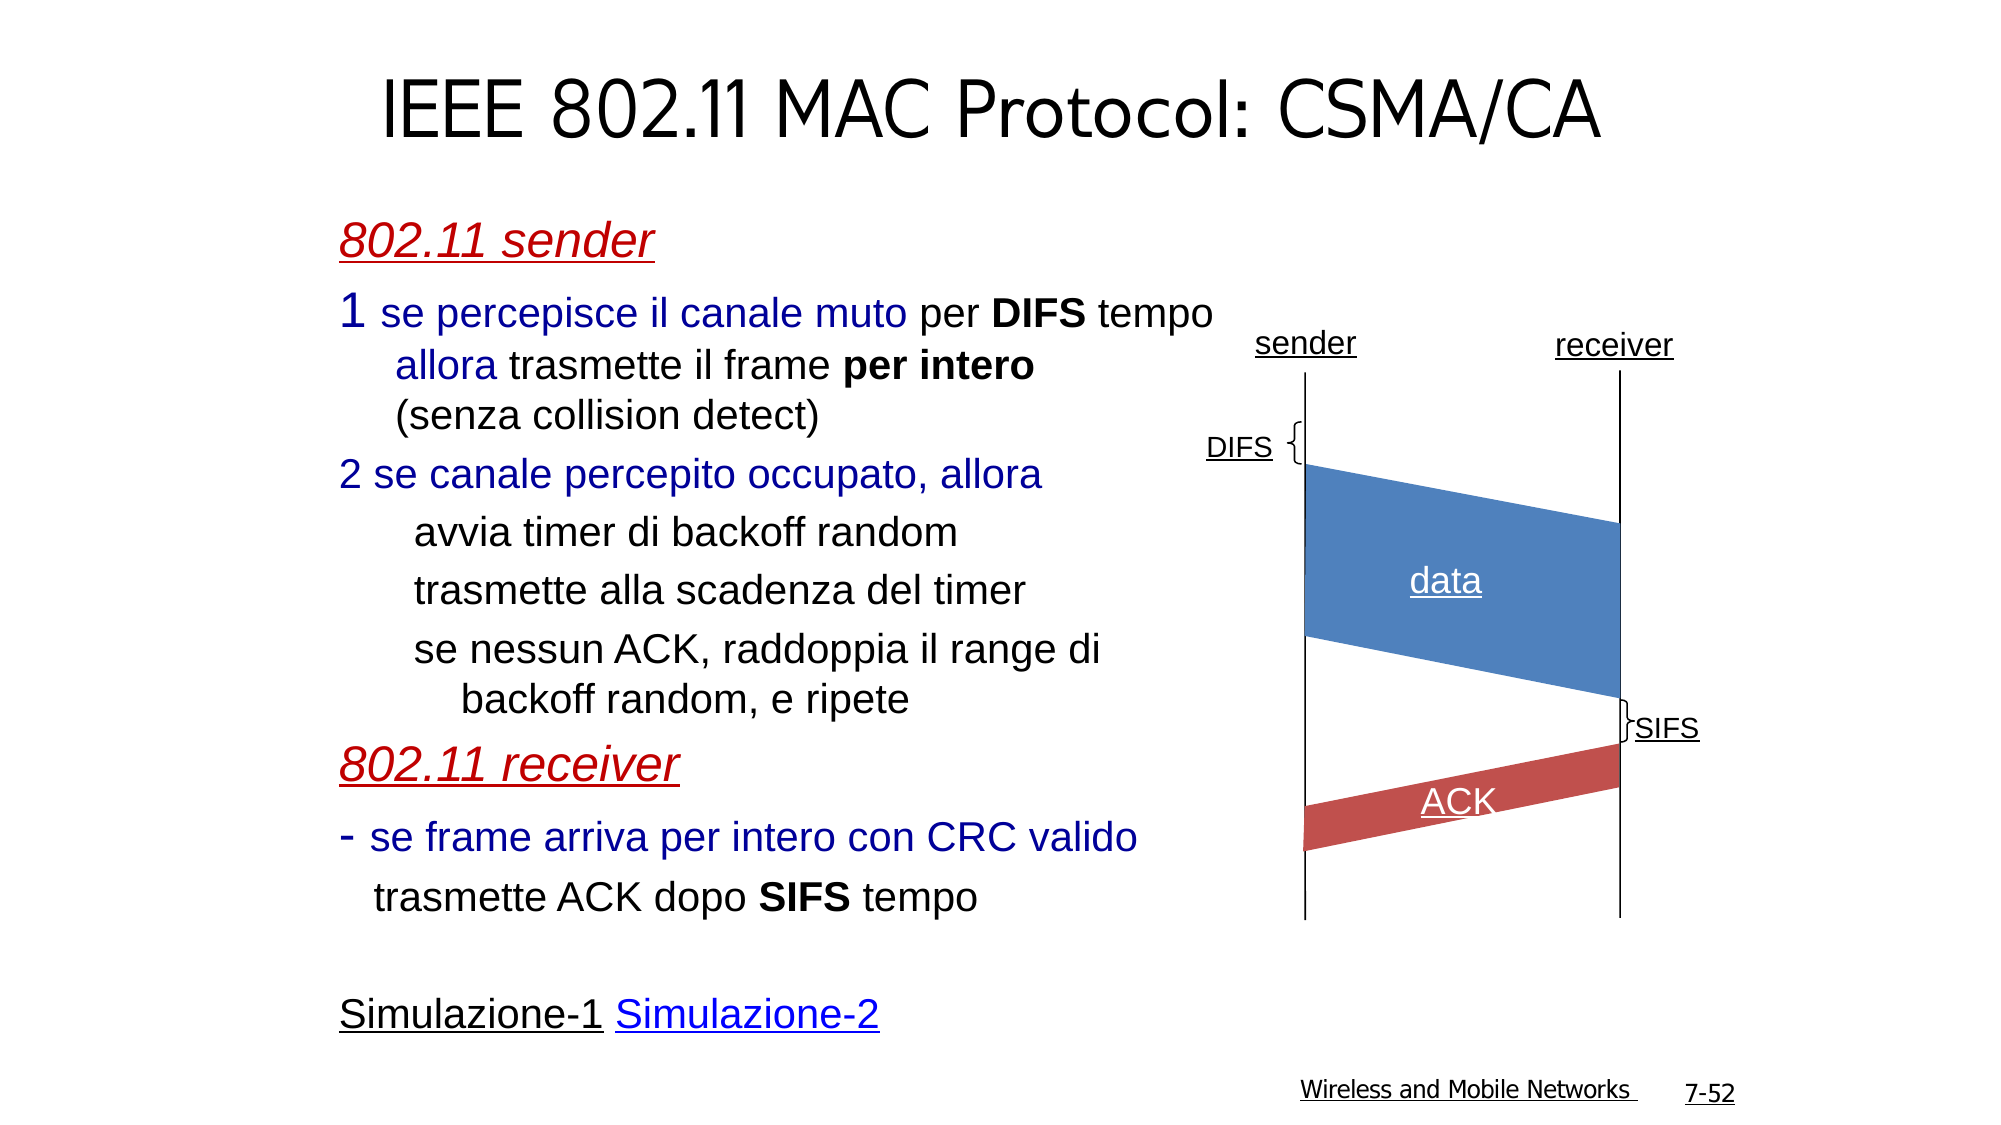

# IEEE 802.11 MAC Protocol: CSMA/CA
802.11 sender
1 se percepisce il canale muto per DIFS tempo allora trasmette il frame per intero
(senza collision detect)
2 se canale percepito occupato, allora
avvia timer di backoff random
trasmette alla scadenza del timer
se nessun ACK, raddoppia il range di backoff random, e ripete
802.11 receiver
- se frame arriva per intero con CRC valido
   trasmette ACK dopo SIFS tempo

Simulazione-1 Simulazione-2
sender
receiver

DIFS

data

SIFS

ACK
Wireless and Mobile Networks
7-52